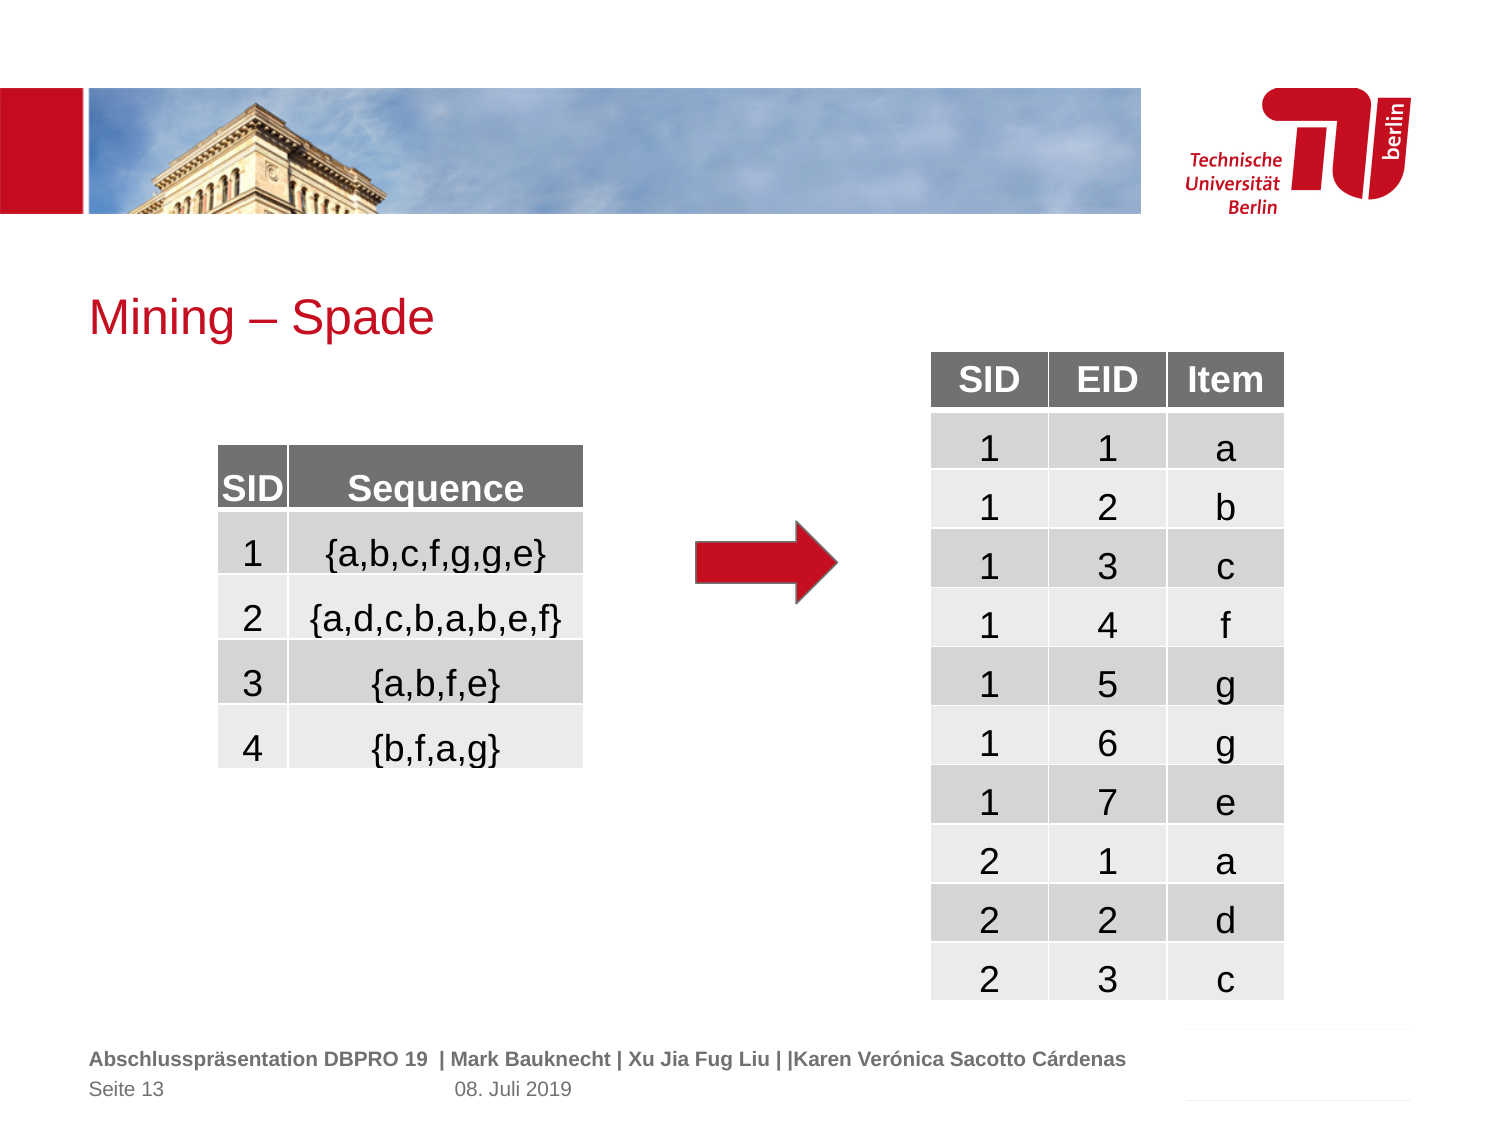

| A |  |
| --- | --- |
| SID | EID |
| 1 | 1 |
| 2 | 1 |
| 2 | 5 |
| 3 | 1 |
| 4 | 3 |
# Mining – Spade
| SID | EID | Item |
| --- | --- | --- |
| 1 | 1 | a |
| 1 | 2 | b |
| 1 | 3 | c |
| 1 | 4 | f |
| 1 | 5 | g |
| 1 | 6 | g |
| 1 | 7 | e |
| 2 | 1 | a |
| 2 | 2 | d |
| 2 | 3 | c |
| SID | Sequence |
| --- | --- |
| 1 | {a,b,c,f,g,g,e} |
| 2 | {a,d,c,b,a,b,e,f} |
| 3 | {a,b,f,e} |
| 4 | {b,f,a,g} |

| B |  |
| --- | --- |
| SID | EID |
| 1 | 2 |
| 2 | 4 |
| 2 | 6 |
| 3 | 2 |
| 4 | 1 |

Abschlusspräsentation DBPRO 19  | Mark Bauknecht | Xu Jia Fug Liu | |Karen Verónica Sacotto Cárdenas
Seite 13